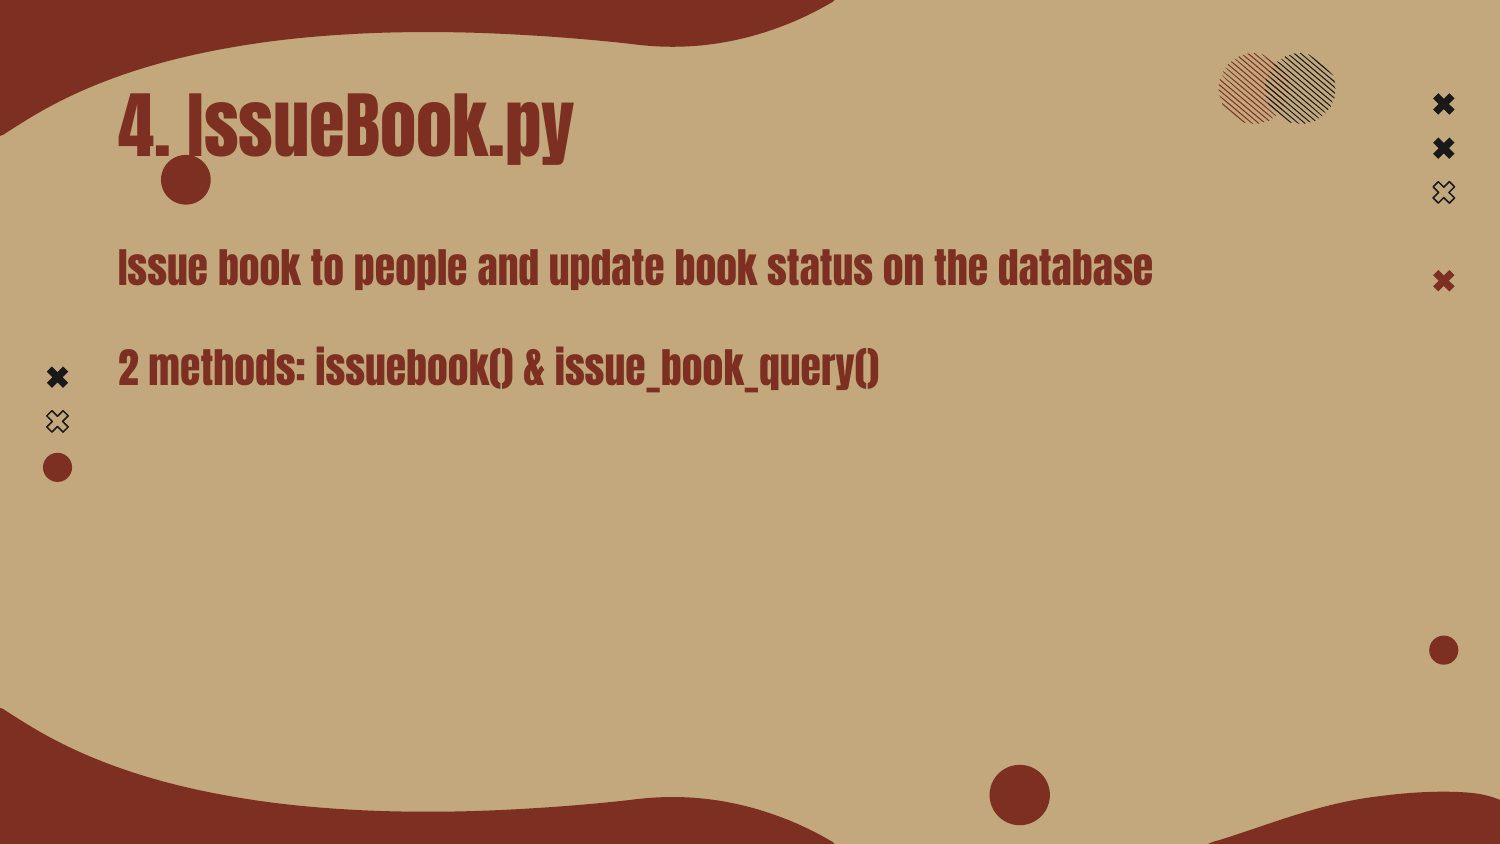

# 4. IssueBook.py
Issue book to people and update book status on the database
2 methods: issuebook() & issue_book_query()